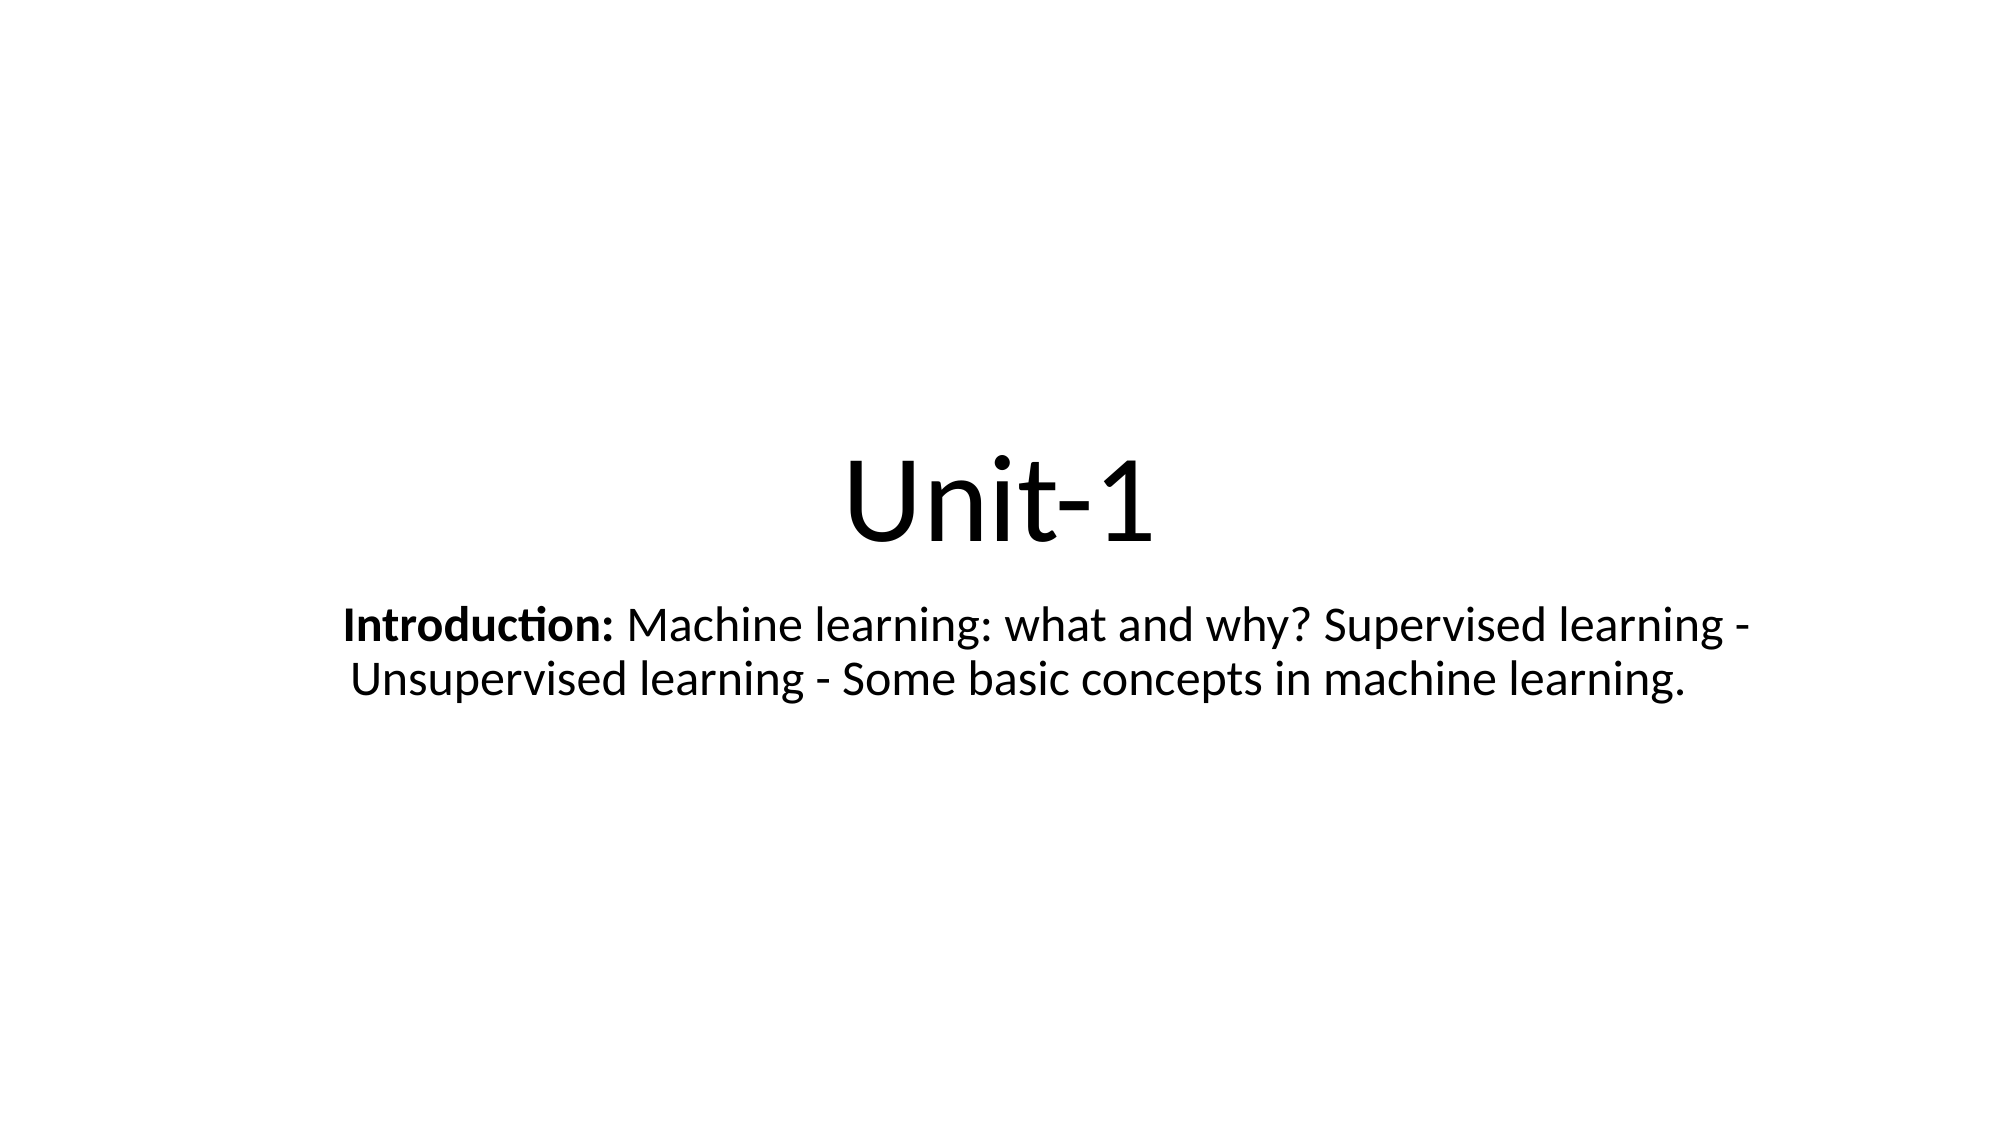

# Unit-1
Introduction: Machine learning: what and why? Supervised learning - Unsupervised learning - Some basic concepts in machine learning.